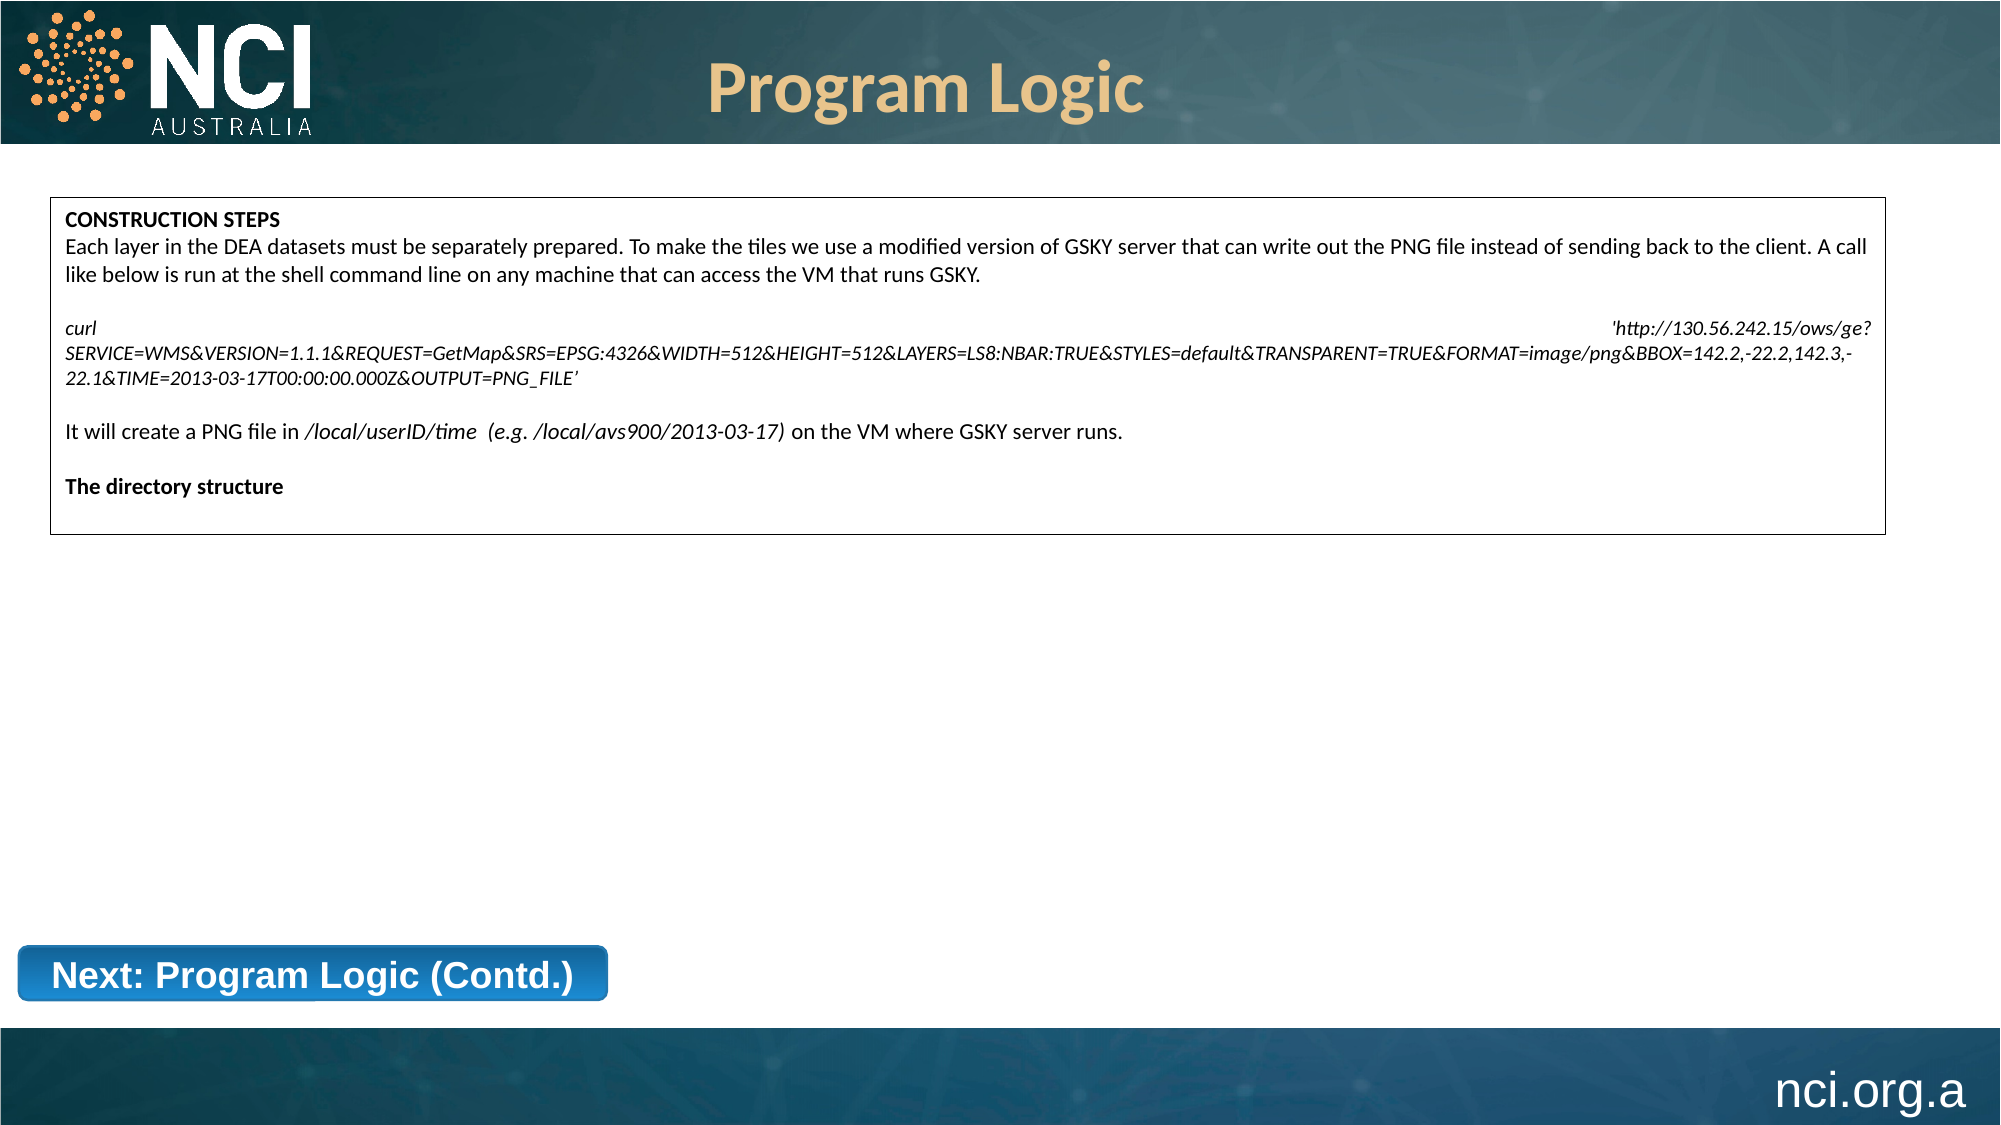

Program Logic
CONSTRUCTION STEPS
Each layer in the DEA datasets must be separately prepared. To make the tiles we use a modified version of GSKY server that can write out the PNG file instead of sending back to the client. A call like below is run at the shell command line on any machine that can access the VM that runs GSKY.

curl 'http://130.56.242.15/ows/ge?SERVICE=WMS&VERSION=1.1.1&REQUEST=GetMap&SRS=EPSG:4326&WIDTH=512&HEIGHT=512&LAYERS=LS8:NBAR:TRUE&STYLES=default&TRANSPARENT=TRUE&FORMAT=image/png&BBOX=142.2,-22.2,142.3,-22.1&TIME=2013-03-17T00:00:00.000Z&OUTPUT=PNG_FILE’

It will create a PNG file in /local/userID/time  (e.g. /local/avs900/2013-03-17) on the VM where GSKY server runs.

The directory structure

Next: Program Logic (Contd.)